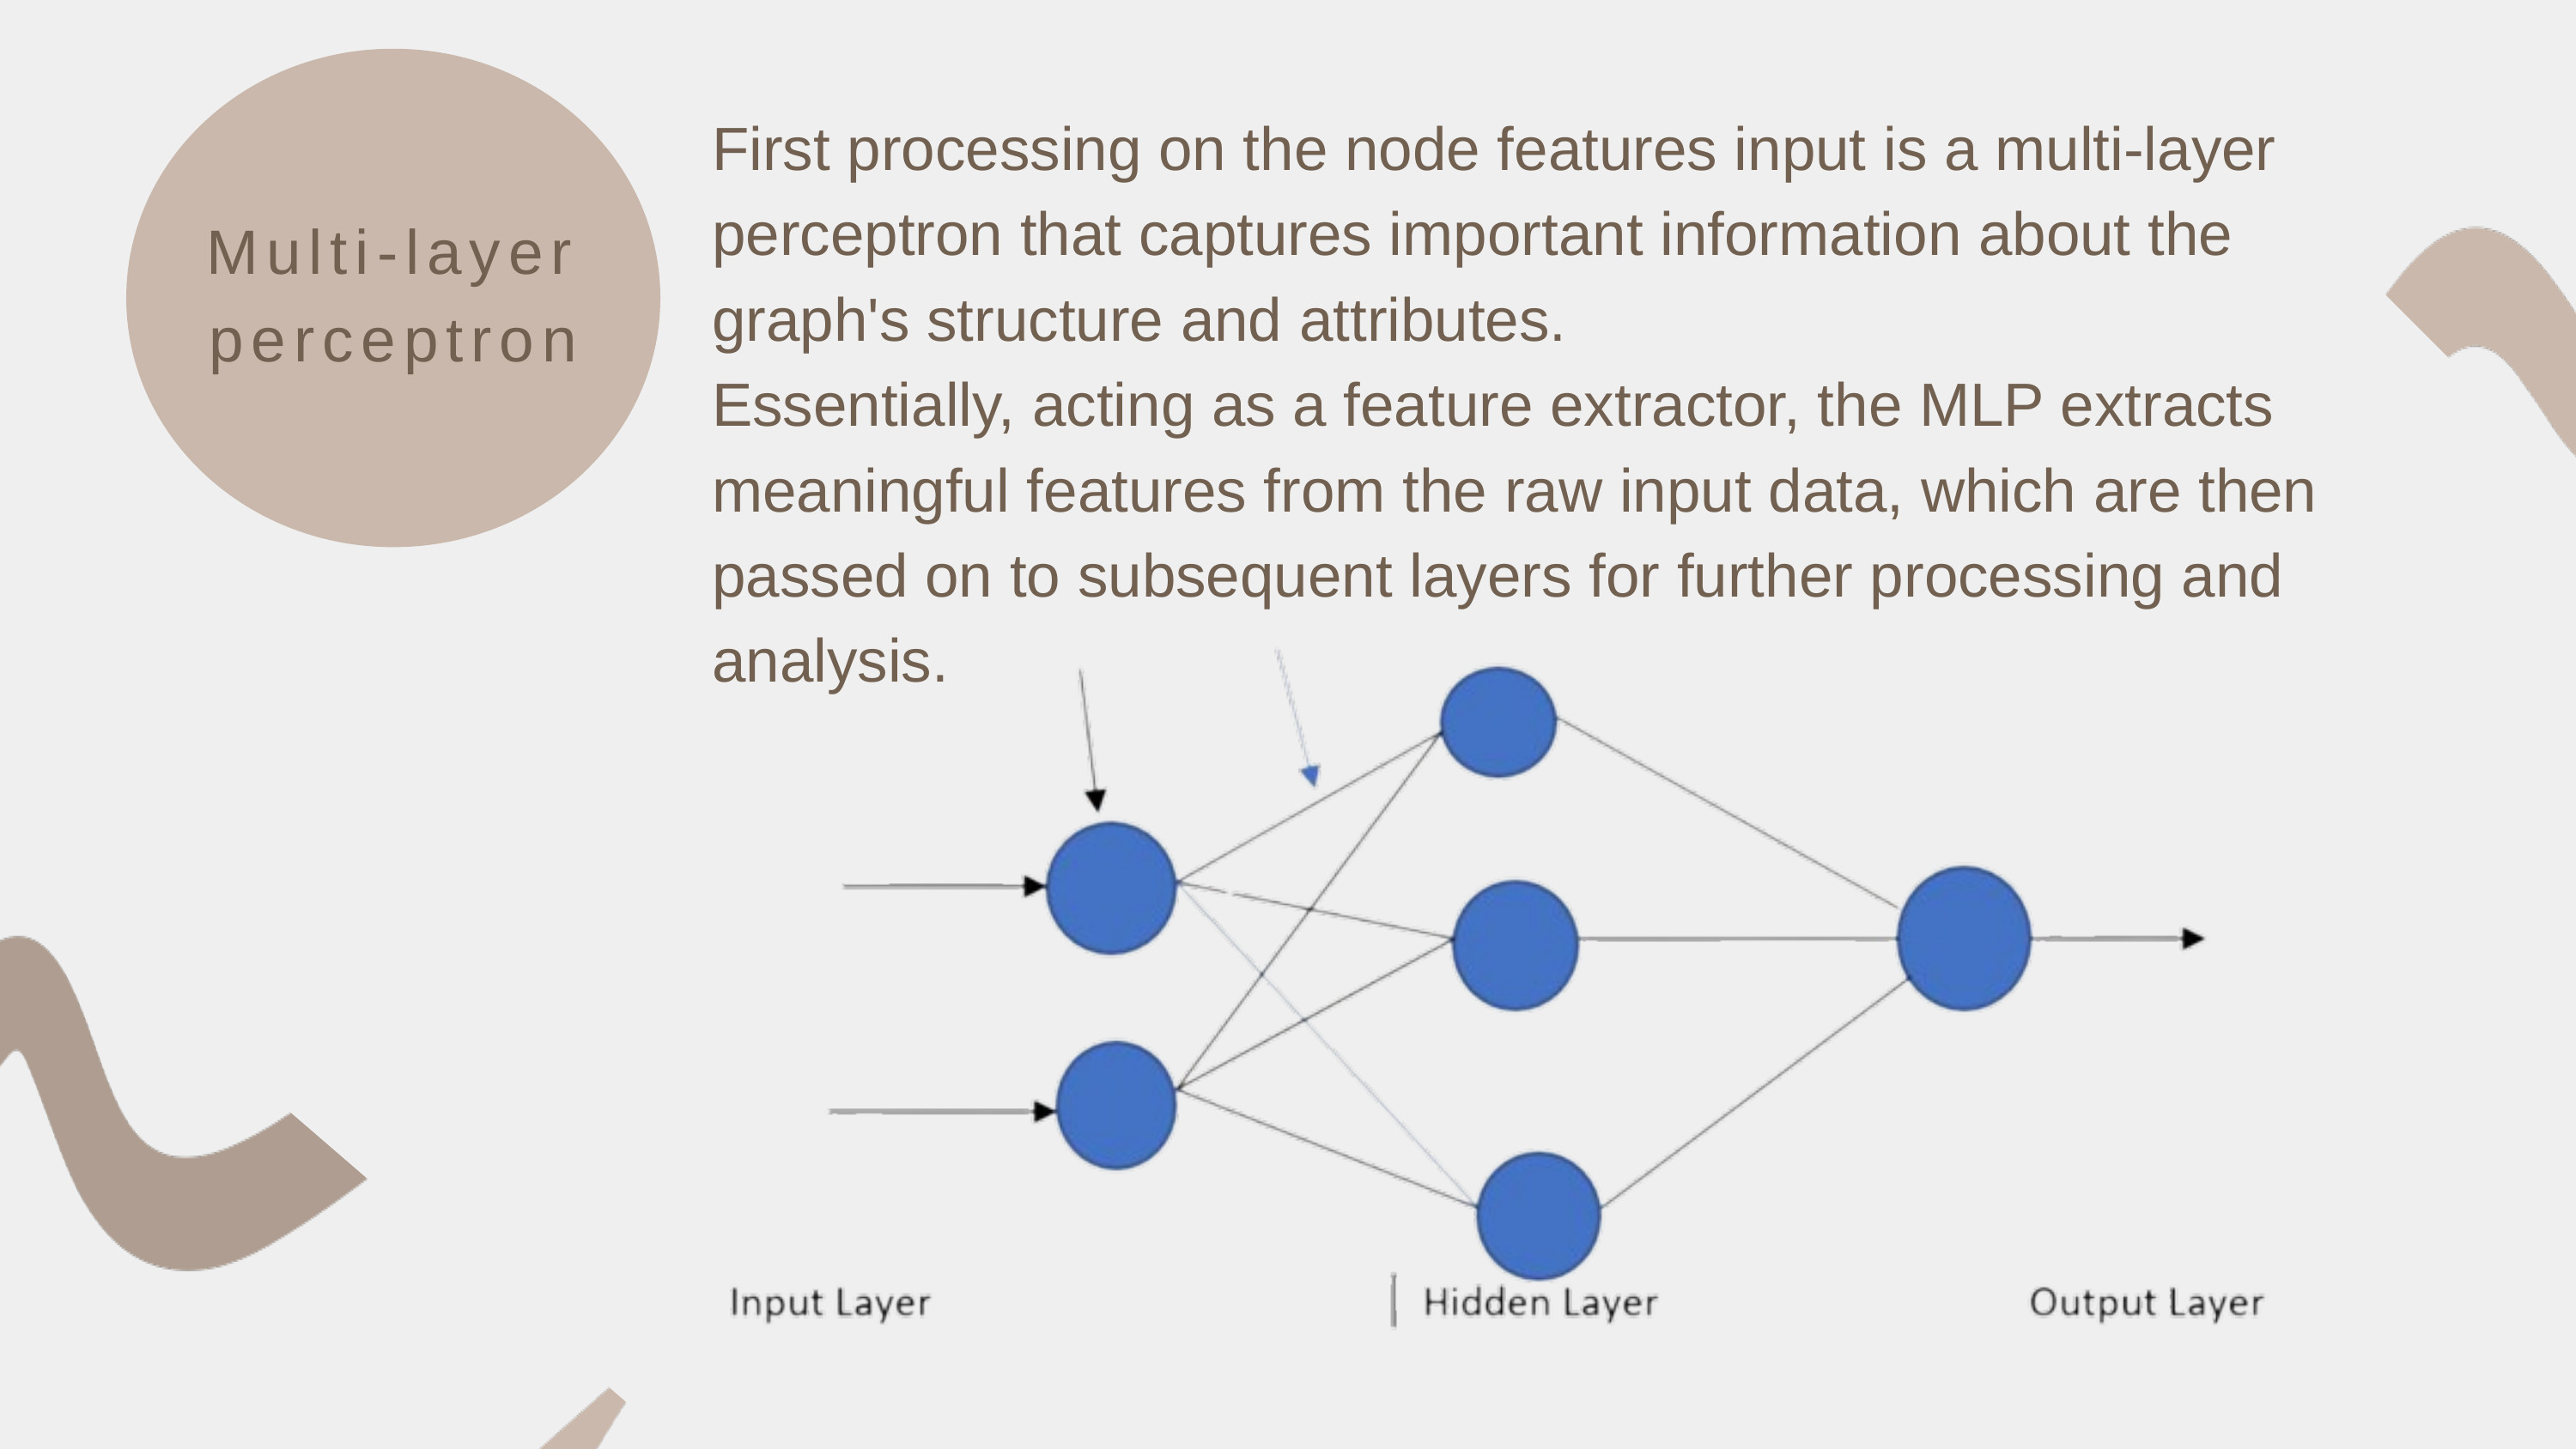

Multi-layer perceptron
First processing on the node features input is a multi-layer perceptron that captures important information about the graph's structure and attributes.
Essentially, acting as a feature extractor, the MLP extracts meaningful features from the raw input data, which are then passed on to subsequent layers for further processing and analysis.